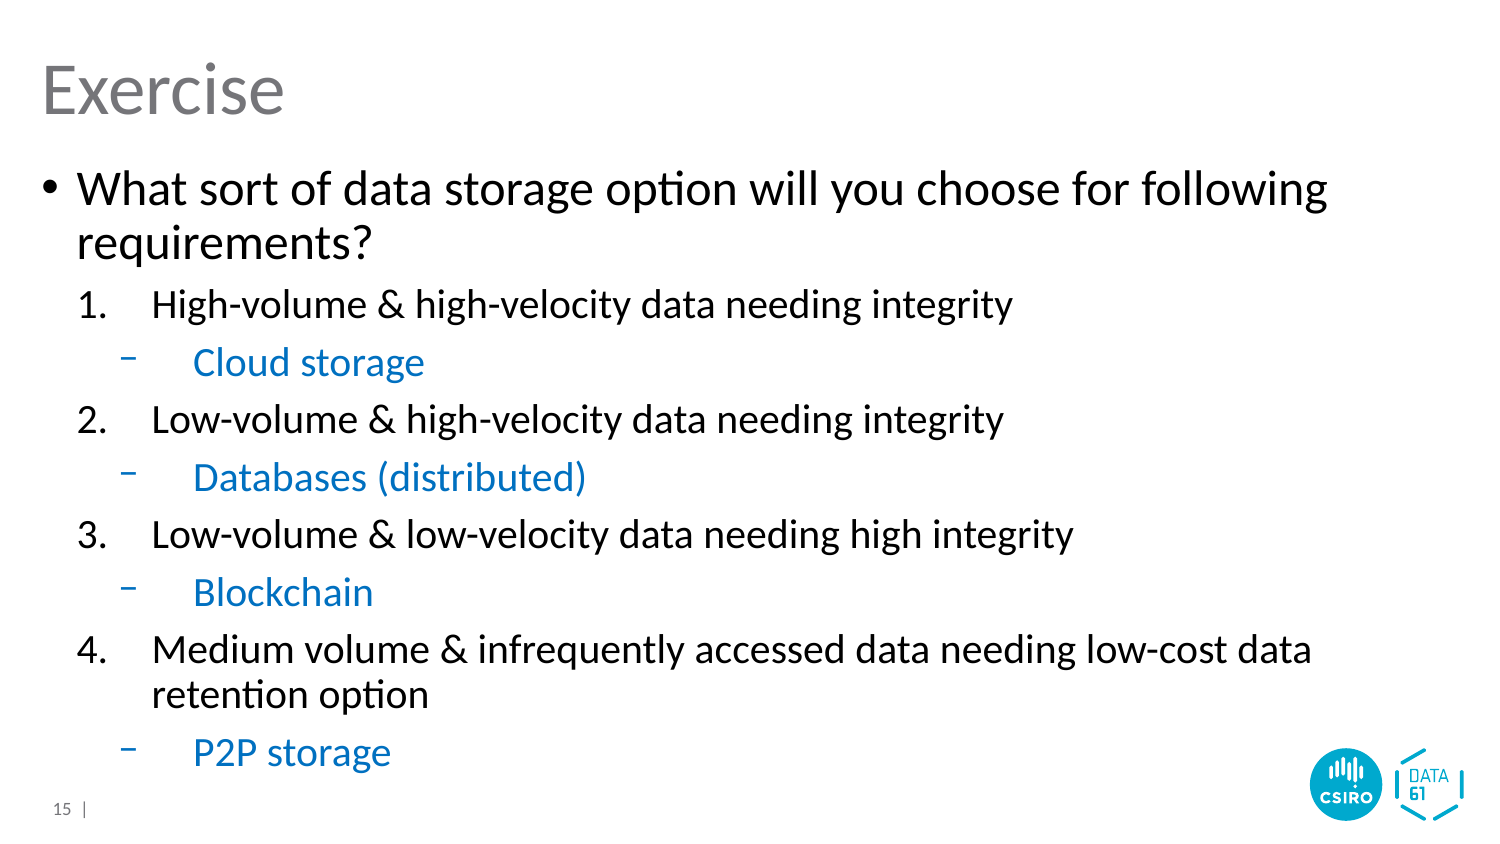

# Exercise
What sort of data storage option will you choose for following requirements?
High-volume & high-velocity data needing integrity
Cloud storage
Low-volume & high-velocity data needing integrity
Databases (distributed)
Low-volume & low-velocity data needing high integrity
Blockchain
Medium volume & infrequently accessed data needing low-cost data retention option
P2P storage
15  |